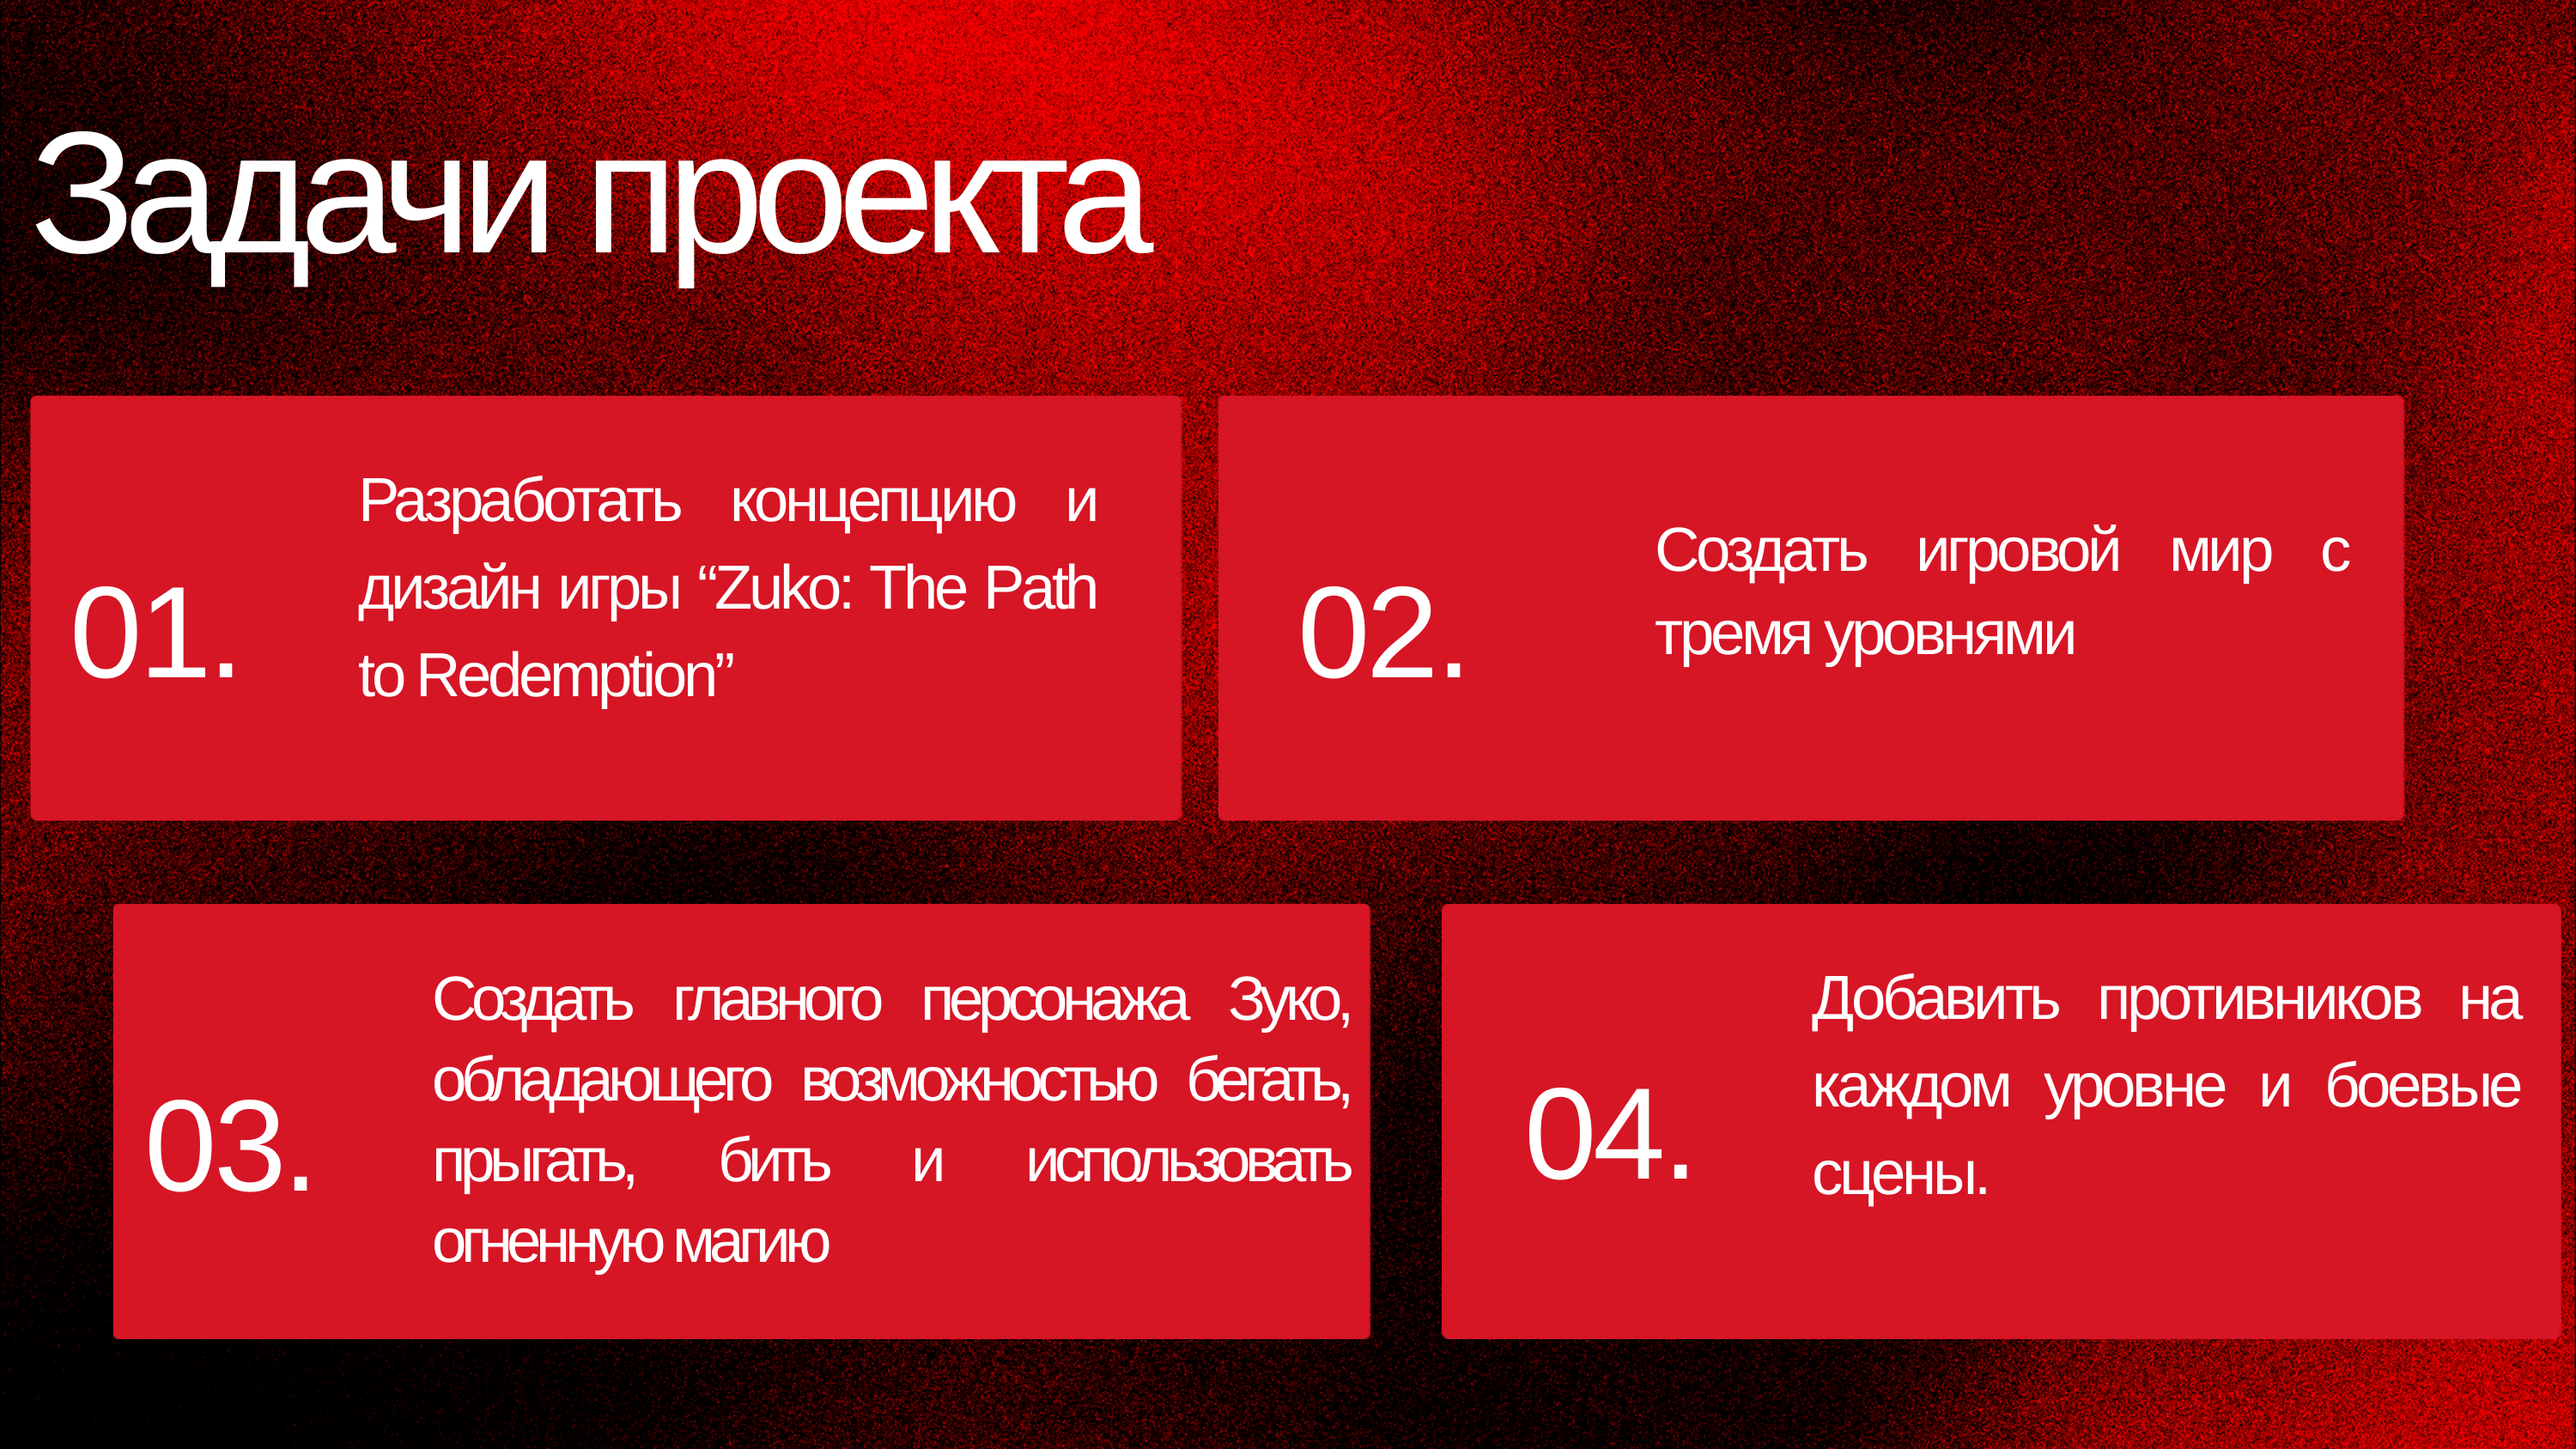

Задачи проекта

Разработать концепцию и дизайн игры “Zuko: The Path to Redemption”
Создать игровой мир с тремя уровнями
01.
02.

Добавить противников на каждом уровне и боевые сцены.

Создать главного персонажа Зуко, обладающего возможностью бегать, прыгать, бить и использовать огненную магию
04.
03.